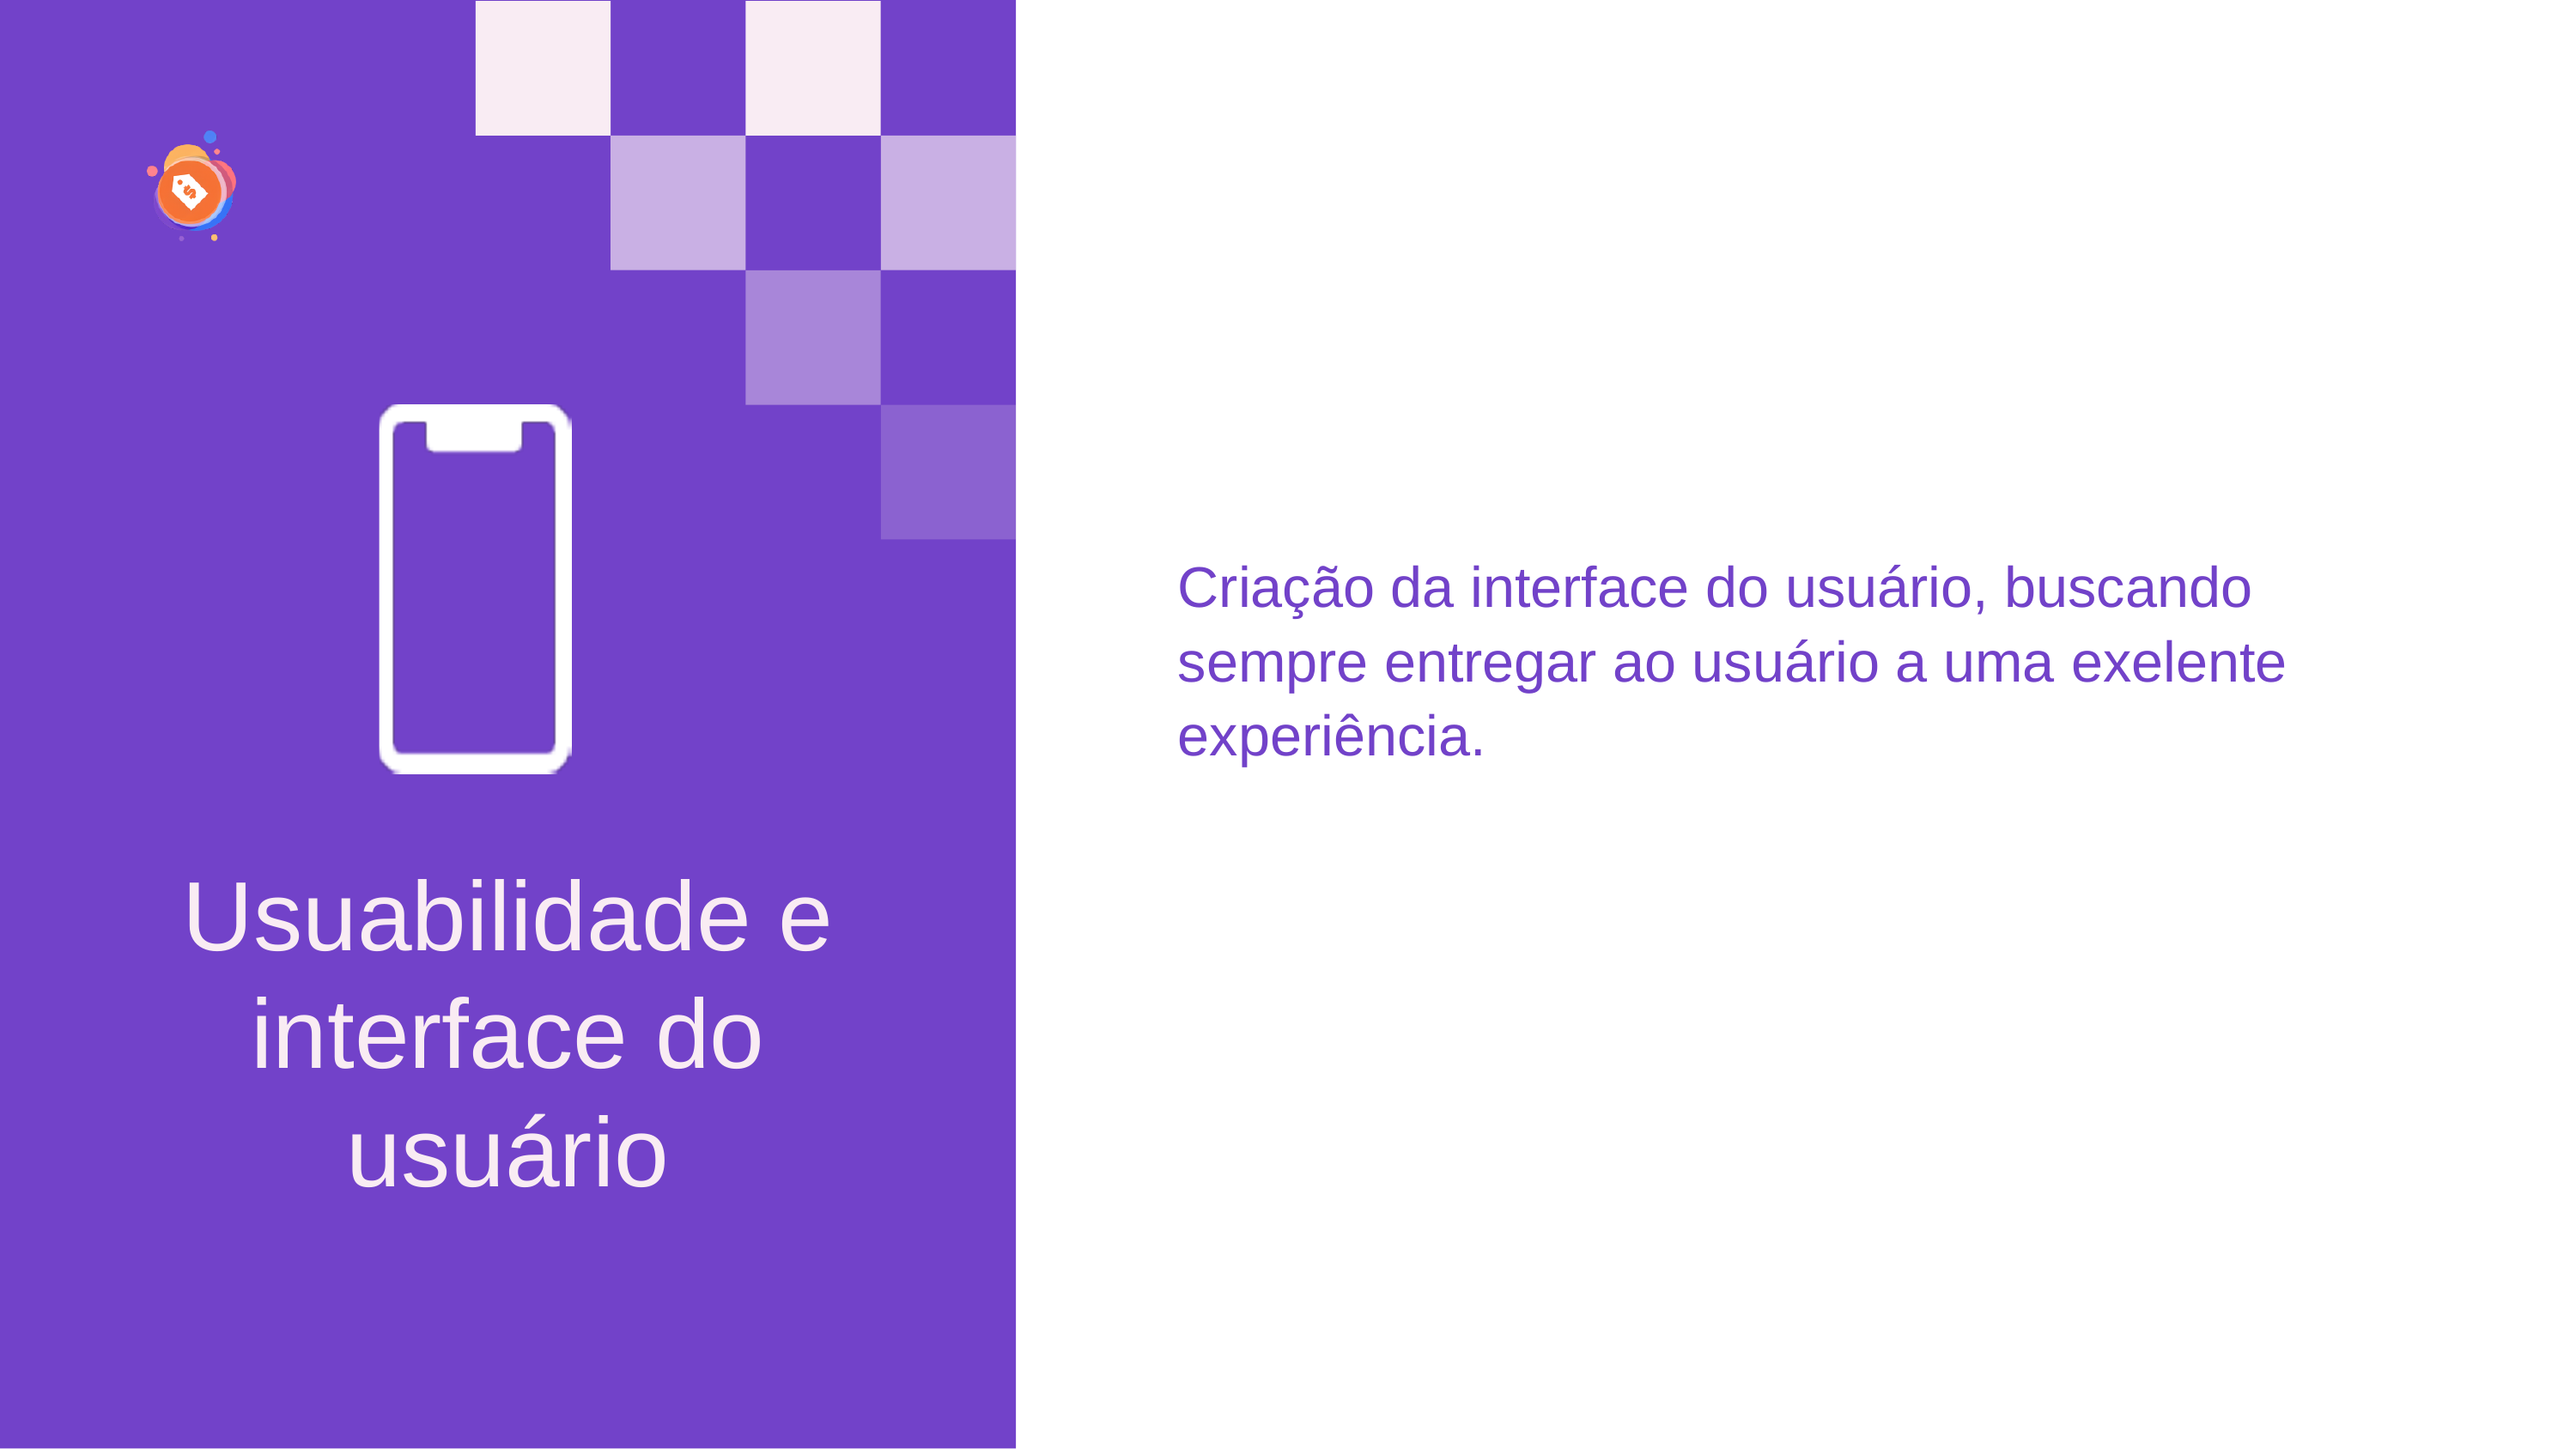

Criação da interface do usuário, buscando sempre entregar ao usuário a uma exelente experiência.
Usuabilidade e interface do usuário